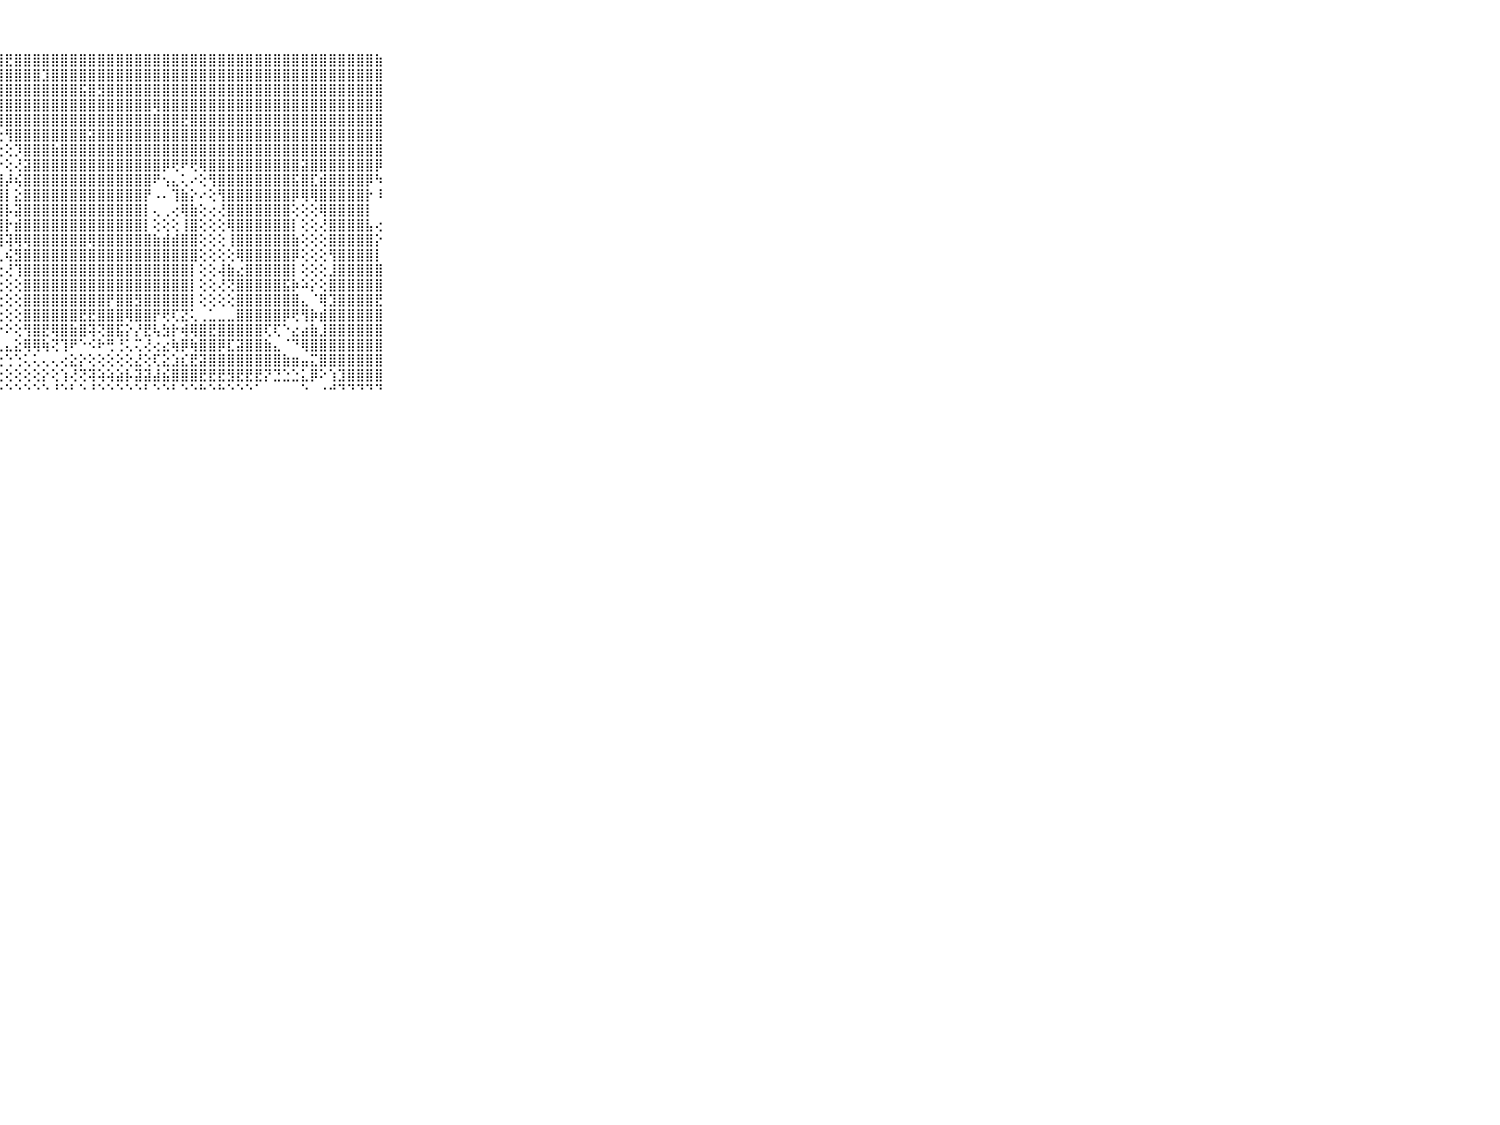

⠀⠀⠀⠀⠀⠀⠀⠀⠀⠀⠀⢞⣽⣷⢹⣽⣷⣽⣿⣿⣿⣿⣿⣿⣿⣿⣷⣿⣟⣿⣿⣿⣿⣿⣿⣿⣿⣿⣿⣿⣿⣿⣿⣿⣿⣿⣿⣿⣿⣿⣿⣿⣿⣿⣿⣿⣿⣿⣿⣿⣿⣿⣿⣿⣿⣿⣿⣿⣷⠀⠀⠀⠀⠀⠀⠀⠀⠀⠀⠀⠀
⠀⠀⠀⠀⠀⠀⠀⠀⠀⠀⠀⢜⣿⡼⢿⣿⣿⣿⣿⡿⣿⣿⣿⣿⣻⣿⣿⣿⣿⣿⣿⣿⣹⣿⣿⣿⣿⣿⣿⣿⣿⣿⣿⣿⣿⣿⣿⣿⣿⣿⣿⣿⣿⣿⣿⣿⣿⣿⣿⣿⣿⣿⣿⣿⣿⣿⣿⣿⣿⠀⠀⠀⠀⠀⠀⠀⠀⠀⠀⠀⠀
⠀⠀⠀⠀⠀⠀⠀⠀⠀⠀⠀⢝⢕⢳⣳⢗⢿⣿⣻⣿⣿⣿⣿⣿⣿⣿⢿⣿⣿⣿⣿⣿⣿⣿⣿⣿⣯⣿⣻⣿⣿⣿⣿⣿⣿⣿⣿⣿⣿⣿⣿⣿⣿⣿⣿⣿⣿⣿⣿⣿⣿⣿⣿⣿⣿⣿⣿⣿⣿⠀⠀⠀⠀⠀⠀⠀⠀⠀⠀⠀⠀
⠀⠀⠀⠀⠀⠀⠀⠀⠀⠀⠀⣷⣱⣼⣿⡿⢿⢟⢟⢟⢇⢝⢟⢻⢿⣿⣿⣿⣿⣿⣿⣿⣿⣿⣿⣿⣿⣿⣿⣿⣿⣿⣿⣿⢿⣿⣿⣿⣿⣿⣿⣿⣿⣿⣿⣿⣿⣿⣿⣿⣿⣿⣿⣿⣿⣿⣿⣿⣿⠀⠀⠀⠀⠀⠀⠀⠀⠀⠀⠀⠀
⠀⠀⠀⠀⠀⠀⠀⠀⠀⠀⠀⢿⠟⠝⠑⢕⢑⢕⢕⣕⢕⢕⢕⢕⢕⢝⢝⣿⣿⣿⣿⣿⣿⣿⣿⣿⣿⣿⣿⣿⣿⣿⣿⣿⣿⣿⣿⣟⣿⣿⣿⣿⣿⣿⣿⣿⣿⣿⣿⣿⣿⣿⣿⣿⣿⣿⣿⣿⣿⠀⠀⠀⠀⠀⠀⠀⠀⠀⠀⠀⠀
⠀⠀⠀⠀⠀⠀⠀⠀⠀⠀⠀⠀⠀⠀⠀⠀⠀⠁⠑⠘⠙⠳⢧⣕⢕⢕⢕⢕⢻⣿⣿⣿⣿⣿⣿⣿⣿⣽⣿⣿⣿⣿⣿⣿⣿⣿⣿⣿⣿⣿⣿⣿⣿⣿⣿⣿⣿⣿⣿⣿⣿⣿⣿⣿⣿⣿⣿⣿⣿⠀⠀⠀⠀⠀⠀⠀⠀⠀⠀⠀⠀
⠀⠀⠀⠀⠀⠀⠀⠀⠀⠀⠀⠙⠓⠒⠲⠴⠀⠀⠀⠀⠀⠀⠀⠝⣿⣧⡕⢕⢕⡹⣿⣿⣿⣷⣿⣿⣿⣿⣿⣿⣿⣿⣿⣿⣿⣿⣿⣿⣿⣿⣿⣿⣿⣿⣿⣿⣿⣿⣿⣿⣿⣿⣿⣿⣿⣿⣿⣿⣿⠀⠀⠀⠀⠀⠀⠀⠀⠀⠀⠀⠀
⠀⠀⠀⠀⠀⠀⠀⠀⠀⠀⠀⠀⠀⠀⠀⠀⢄⠄⠄⠄⠀⢀⠀⠀⠘⢿⣷⡕⢕⢜⣽⣿⣿⣿⣿⣿⣿⣿⣿⣿⣿⣿⣿⣿⣿⡿⢟⠟⢟⢿⣿⣿⣿⣿⣿⣿⣿⣿⣿⣿⣽⣿⣿⣿⣿⣿⣿⣿⡿⠀⠀⠀⠀⠀⠀⠀⠀⠀⠀⠀⠀
⠀⠀⠀⠀⠀⠀⠀⠀⠀⠀⠀⡔⢔⢔⢔⢕⢁⢀⠀⢐⠀⠐⠐⠀⠀⢜⣿⣿⡼⢮⣿⣿⣿⣿⣿⣿⣿⣿⣿⣿⣿⣿⣿⣿⠟⢢⣄⢅⠔⢕⢻⣿⣿⣿⣿⣿⣿⣿⣿⣯⣿⣏⣾⣿⣿⣿⣿⡿⠳⠀⠀⠀⠀⠀⠀⠀⠀⠀⠀⠀⠀
⠀⠀⠀⠀⠀⠀⠀⠀⠀⠀⠀⣿⣷⣷⣷⣵⣵⣕⡕⢕⢕⢕⢕⢀⢅⢕⣿⣿⡇⣕⣿⣿⣿⣿⣿⣿⣿⣿⣿⣿⣿⣿⣿⡟⠠⠄⢹⣷⡕⠔⢕⢻⣿⣿⣿⣿⣿⣿⣿⡿⢿⢿⣿⣿⣿⣿⣿⡗⠸⠀⠀⠀⠀⠀⠀⠀⠀⠀⠀⠀⠀
⠀⠀⠀⠀⠀⠀⠀⠀⠀⠀⠀⣿⣿⣿⣿⣿⣿⣿⣿⣿⣷⣷⣵⣱⢕⡕⣿⣿⡧⣽⣿⣿⣿⣿⣿⣿⣿⣿⣿⣿⣿⣿⣿⡇⢄⢀⢔⢿⣷⢕⢔⢜⣿⣿⣿⣿⣿⣿⣿⢕⢕⢕⢿⣿⣿⣿⣿⡇⠀⠀⠀⠀⠀⠀⠀⠀⠀⠀⠀⠀⠀
⠀⠀⠀⠀⠀⠀⠀⠀⠀⠀⠀⣿⣿⣿⣿⣿⣿⣿⣿⣿⣿⣿⣿⣿⣿⣿⣿⣿⡗⣾⣿⣿⣿⣿⣿⣿⣿⣿⣿⣿⣿⣿⣿⡇⢕⢕⢕⢸⣿⢕⢕⢕⢿⣿⣿⣿⣿⣿⣿⡇⢕⢕⢜⣿⣿⣿⣿⣧⢔⠀⠀⠀⠀⠀⠀⠀⠀⠀⠀⠀⠀
⠀⠀⠀⠀⠀⠀⠀⠀⠀⠀⠀⣿⣿⣿⣿⣿⣿⣿⣿⣿⣿⣿⣿⣿⣿⣿⣿⣿⢽⢿⢿⣿⣿⣿⣿⣿⣿⢿⣿⣿⣿⣿⣿⣿⣷⣾⣾⣿⣿⢕⢕⢕⢸⣿⣿⣿⣿⣿⣿⣷⢕⢕⢕⣿⣿⣿⣿⣿⡕⠀⠀⠀⠀⠀⠀⠀⠀⠀⠀⠀⠀
⠀⠀⠀⠀⠀⠀⠀⠀⠀⠀⠀⣿⣿⣿⣿⣿⣿⣿⣿⣿⣿⣿⣿⣿⣿⣿⣿⢇⢮⣻⣿⣿⣿⣿⣿⣿⣿⣿⣿⣿⣿⣿⣿⣿⣿⣿⣿⣿⣿⢕⢕⢕⢕⢿⣿⣿⣿⣿⣿⡿⢕⢕⢕⢻⣿⣿⣿⣿⡇⠀⠀⠀⠀⠀⠀⠀⠀⠀⠀⠀⠀
⠀⠀⠀⠀⠀⠀⠀⠀⠀⠀⠀⣿⣿⣿⣿⣿⣿⣿⣿⣿⣿⣿⣿⣿⣿⣿⣿⢕⢜⢹⣿⣿⣿⣿⣿⣿⣿⣿⣿⣿⣿⣿⣿⣿⣿⣿⣿⣿⡇⢕⢕⢼⣷⣔⣿⣿⣿⣿⣿⡇⢕⢕⢕⣸⣿⣿⣿⣿⣿⠀⠀⠀⠀⠀⠀⠀⠀⠀⠀⠀⠀
⠀⠀⠀⠀⠀⠀⠀⠀⠀⠀⠀⣿⣿⣿⣿⣿⣿⣿⣿⣿⣿⣿⣿⣿⣿⣿⡿⢕⢕⢕⣿⣿⣿⣿⣿⣿⣿⣿⣿⣿⣿⣿⣿⣿⣿⣿⣿⣿⡇⢕⢕⢜⢝⣿⣿⣿⣿⣿⣯⡷⠵⡕⢕⣿⣿⣿⣿⣿⣿⠀⠀⠀⠀⠀⠀⠀⠀⠀⠀⠀⠀
⠀⠀⠀⠀⠀⠀⠀⠀⠀⠀⠀⣿⣿⣿⣿⣿⣿⣿⣿⣿⣿⣿⣿⣿⣿⣿⡇⢕⢕⢕⣿⣿⣿⣿⣿⣿⣿⣿⣿⡟⣿⣿⣻⣿⣿⣿⣿⣿⡇⢕⢕⢕⢕⣿⣿⣿⣿⣿⣿⣿⣄⠈⢿⣹⣿⣿⣿⣿⣟⠀⠀⠀⠀⠀⠀⠀⠀⠀⠀⠀⠀
⠀⠀⠀⠀⠀⠀⠀⠀⠀⠀⠀⠹⣿⣿⣿⣿⣿⣿⣿⣿⣿⣿⣿⣿⣿⣿⡇⢕⢕⢕⣿⣿⣿⣿⣿⣿⣟⣟⣿⣿⣿⢿⣿⣿⡟⢟⢏⣝⢅⢀⣁⣀⣀⣿⣿⣿⣿⣿⡿⢟⢻⡷⣾⣿⣿⣿⣿⣿⣿⠀⠀⠀⠀⠀⠀⠀⠀⠀⠀⠀⠀
⠀⠀⠀⠀⠀⠀⠀⠀⠀⠀⠀⠀⠹⡿⣿⣿⣿⣿⣿⣿⣿⣿⣿⣿⣿⡿⠇⠑⠕⢕⢻⣿⣟⢿⣿⣷⣿⢽⢝⣿⣯⡕⡜⣟⢧⣳⡗⢾⢿⣿⣟⣿⣿⣿⣿⣿⢏⢏⠑⣔⣴⣷⣸⣿⣿⣿⣿⣿⣿⠀⠀⠀⠀⠀⠀⠀⠀⠀⠀⠀⠀
⠀⠀⠀⠀⠀⠀⠀⠀⠀⠀⠀⢄⣀⡑⢕⢕⢕⢕⢕⢕⢕⢕⢕⢕⢕⢕⣅⢄⣄⣕⢿⢿⢷⢝⢹⠟⠑⠪⠗⢛⢘⢅⢍⢜⢔⣔⢷⡿⢷⣿⣿⡿⣏⣽⣿⣿⣷⣄⠈⠙⢿⣿⣿⣿⣿⣿⣿⣿⣿⠀⠀⠀⠀⠀⠀⠀⠀⠀⠀⠀⠀
⠀⠀⠀⠀⠀⠀⠀⠀⠀⠀⠀⠕⢕⣵⣕⣕⣵⣵⣵⣵⣷⢷⢾⠿⠿⠟⠙⢓⢑⢑⢅⢅⢄⢄⢔⣕⡕⢕⢕⢕⢕⢕⣜⢕⢏⣕⣱⣎⣟⣽⣿⣿⣿⣿⣿⣿⣿⣿⣷⣶⣤⣍⣿⣿⣿⣿⣿⣿⣿⠀⠀⠀⠀⠀⠀⠀⠀⠀⠀⠀⠀
⠀⠀⠀⠀⠀⠀⠀⠀⠀⠀⠀⠿⠞⢻⠟⠙⢙⢙⢌⢅⢅⢅⢔⢕⢕⢕⢕⢕⢕⢕⢕⢕⡕⢕⢱⢜⢝⢽⢵⢵⣵⡧⣽⣽⣼⣮⣿⣿⣿⣟⣟⣟⣻⣟⣟⣟⡝⣙⣑⣑⣅⡿⠕⢱⣹⣿⣿⣿⣿⠀⠀⠀⠀⠀⠀⠀⠀⠀⠀⠀⠀
⠀⠀⠀⠀⠀⠀⠀⠀⠀⠀⠀⠀⠀⠀⠀⠀⠀⠁⠑⠑⠑⠑⠑⠑⠑⠑⠑⠑⠑⠑⠑⠑⠑⠘⠑⠃⠑⠘⠑⠑⠑⠑⠑⠃⠑⠑⠃⠑⠑⠓⠑⠓⠑⠑⠑⠁⠀⠀⠀⠀⠑⠀⠐⠚⠙⠙⠙⠙⠙⠀⠀⠀⠀⠀⠀⠀⠀⠀⠀⠀⠀